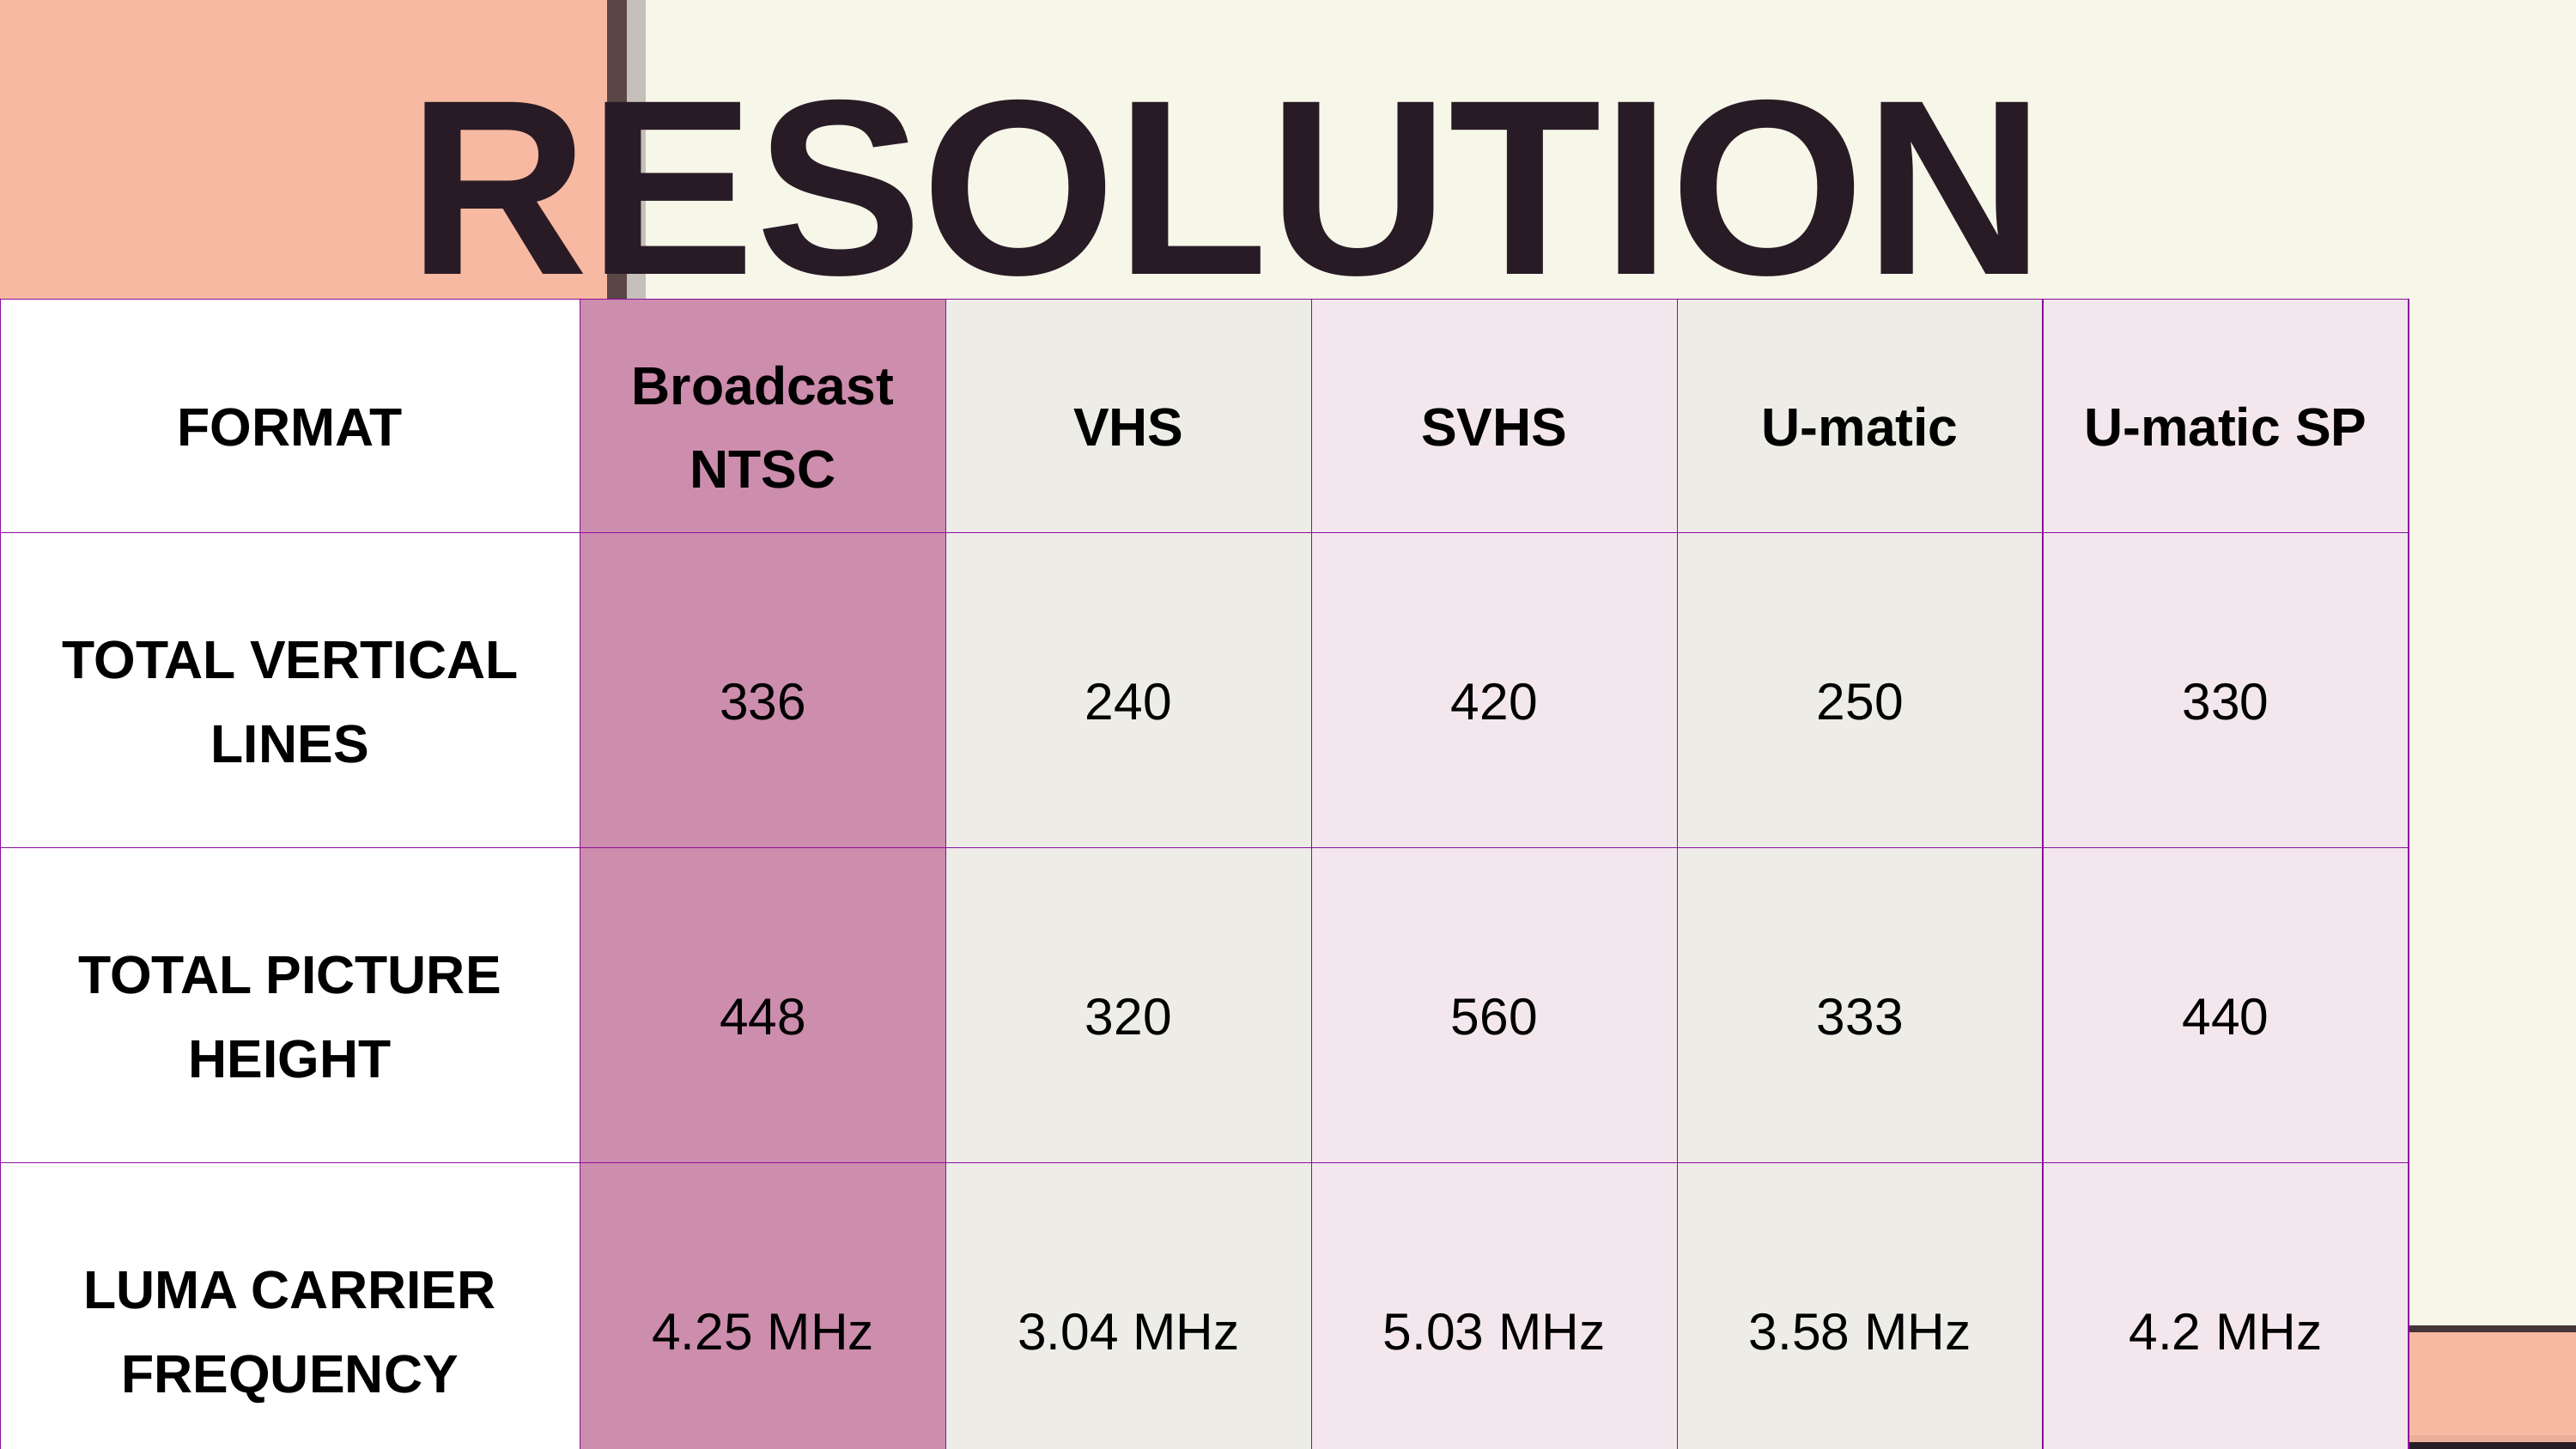

RESOLUTION
| FORMAT | Broadcast NTSC | VHS | SVHS | U-matic | U-matic SP |
| --- | --- | --- | --- | --- | --- |
| TOTAL VERTICAL LINES | 336 | 240 | 420 | 250 | 330 |
| TOTAL PICTURE HEIGHT | 448 | 320 | 560 | 333 | 440 |
| LUMA CARRIER FREQUENCY | 4.25 MHz | 3.04 MHz | 5.03 MHz | 3.58 MHz | 4.2 MHz |